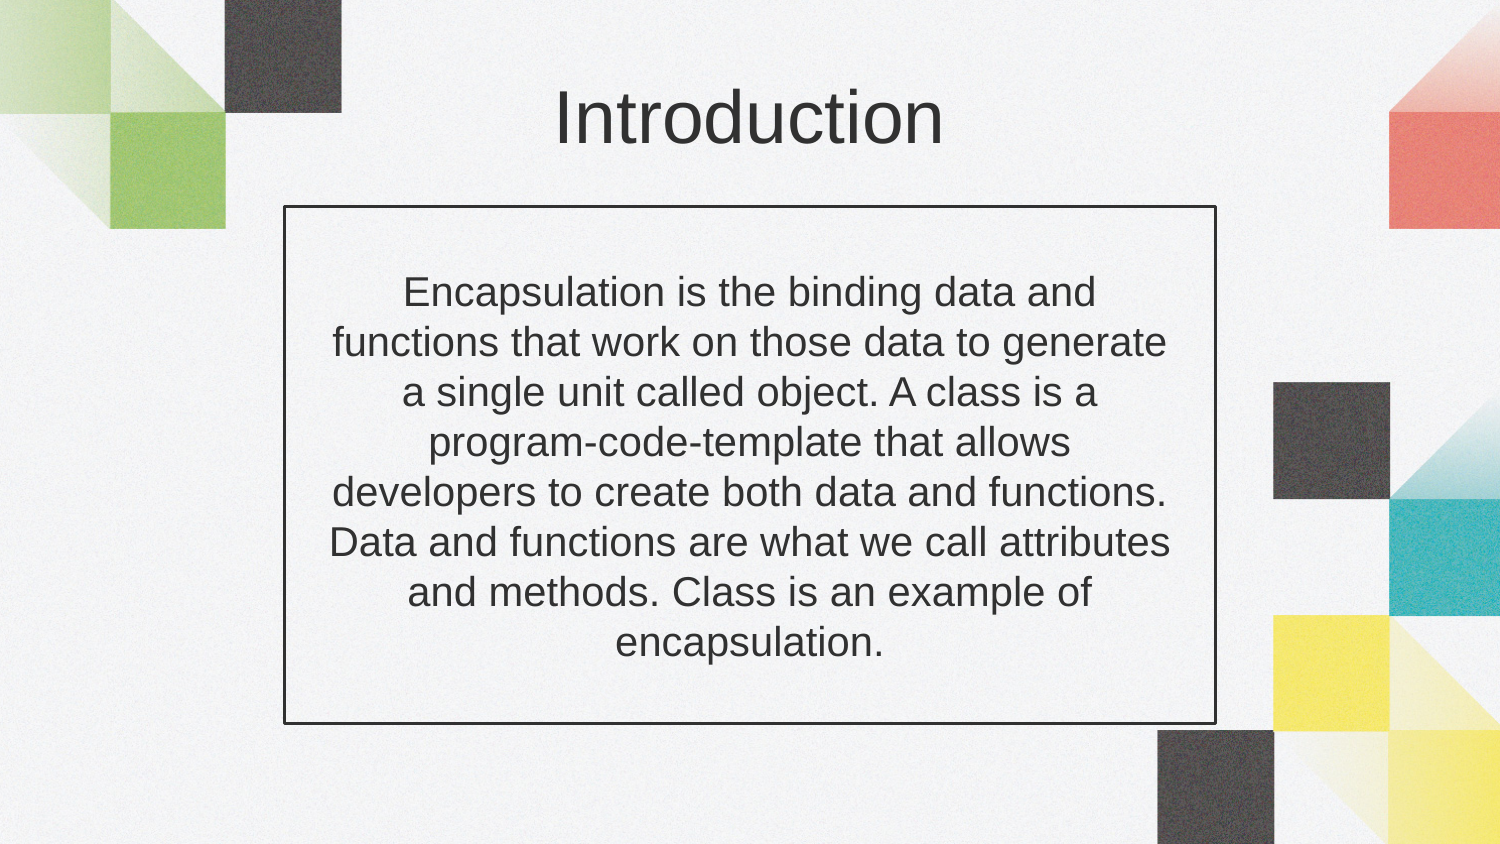

# Introduction
Encapsulation is the binding data and functions that work on those data to generate a single unit called object. A class is a program-code-template that allows developers to create both data and functions. Data and functions are what we call attributes and methods. Class is an example of encapsulation.